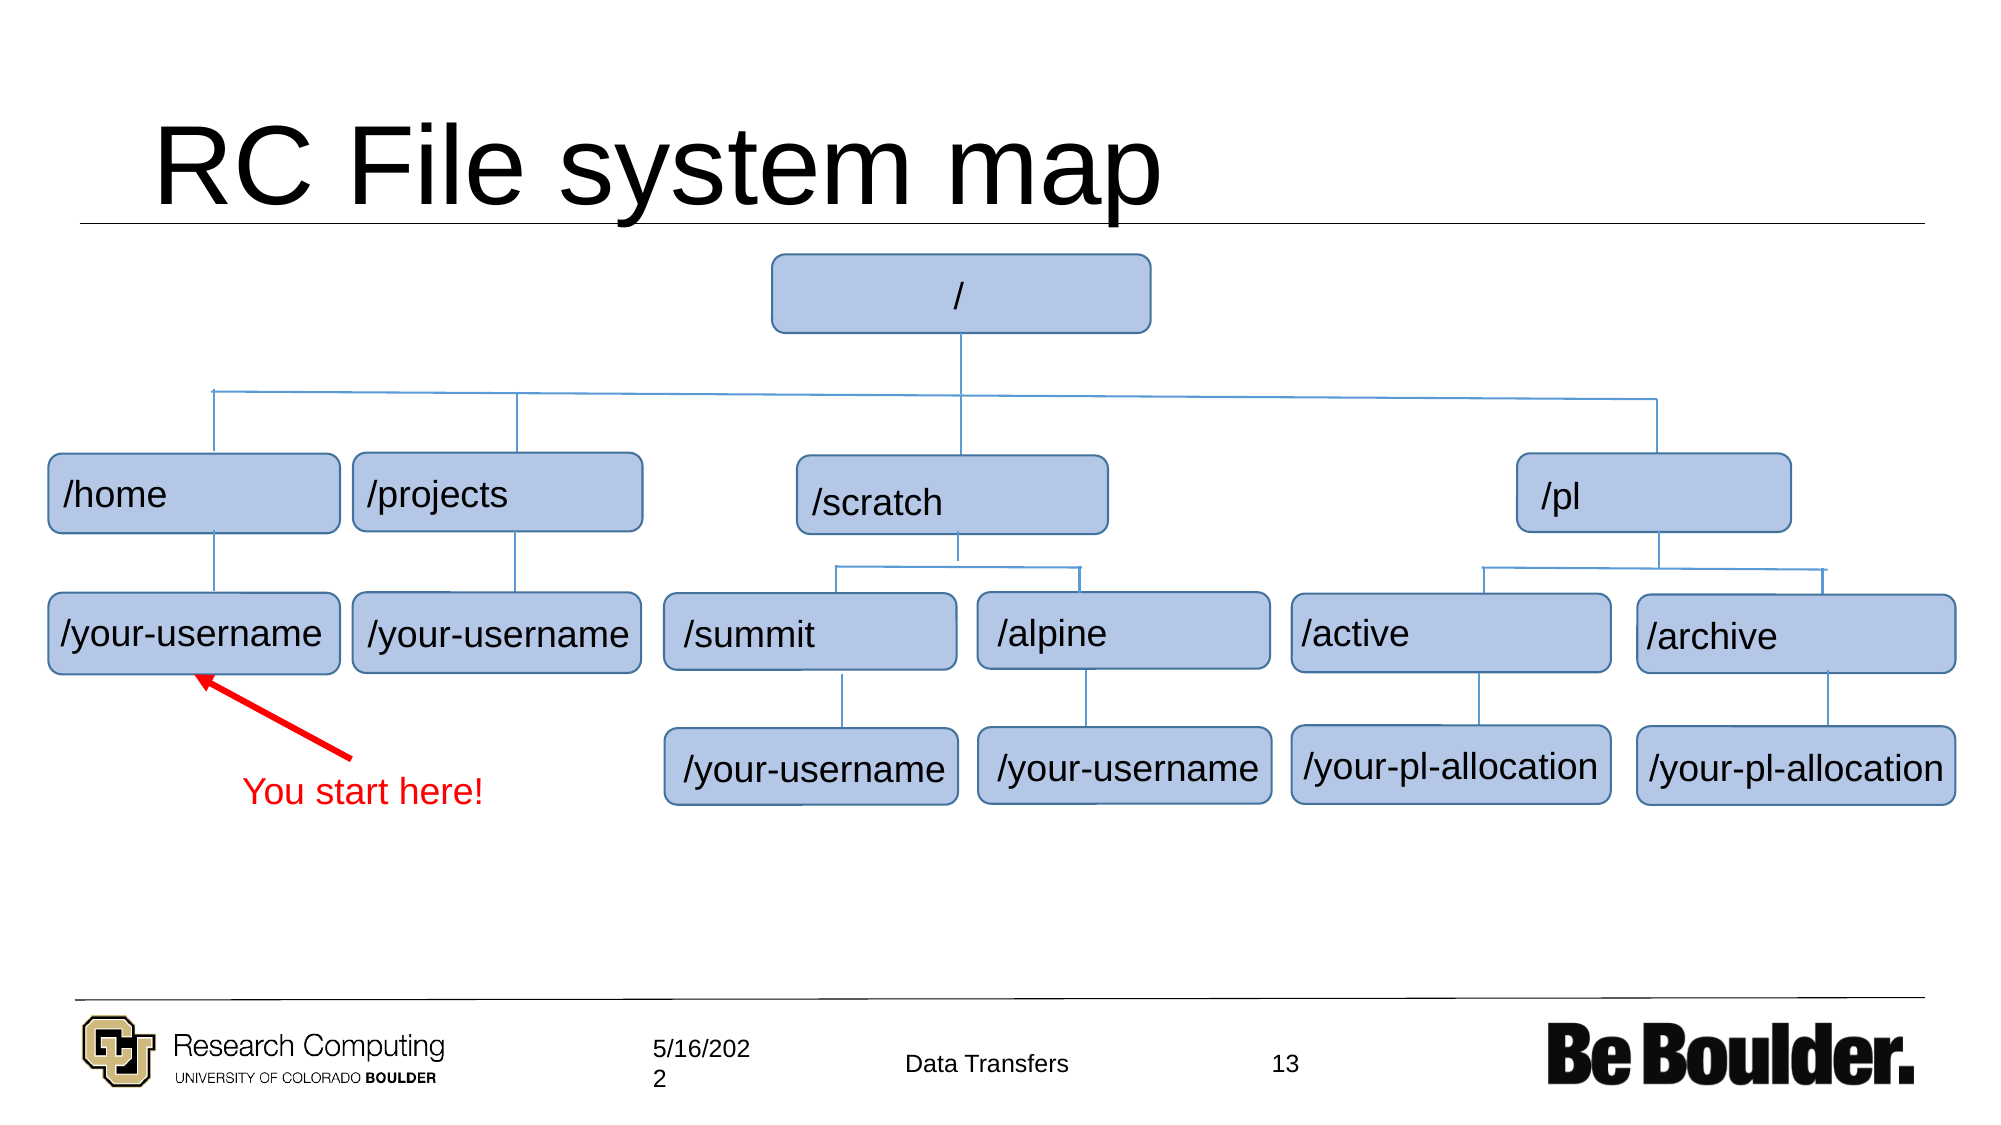

# RC File system map

/

/home
/projects
/pl
/scratch

/alpine
/your-username
/active
/summit
/your-username
/archive

/your-pl-allocation
/your-pl-allocation
/your-username
/your-username
You start here!
5/16/2022
13
Data Transfers